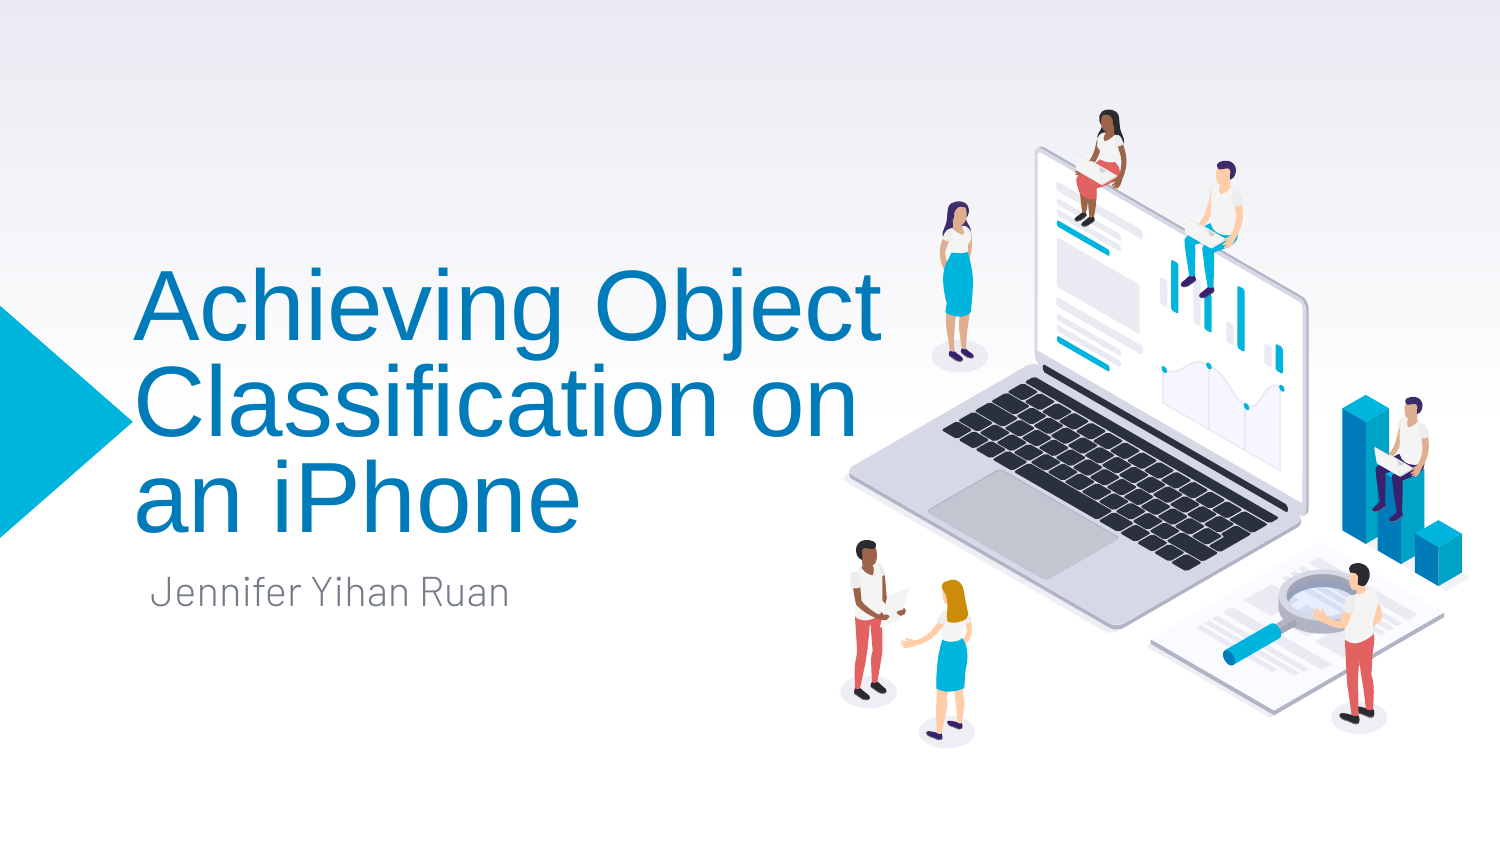

# Achieving Object Classification on an iPhone
Jennifer Yihan Ruan